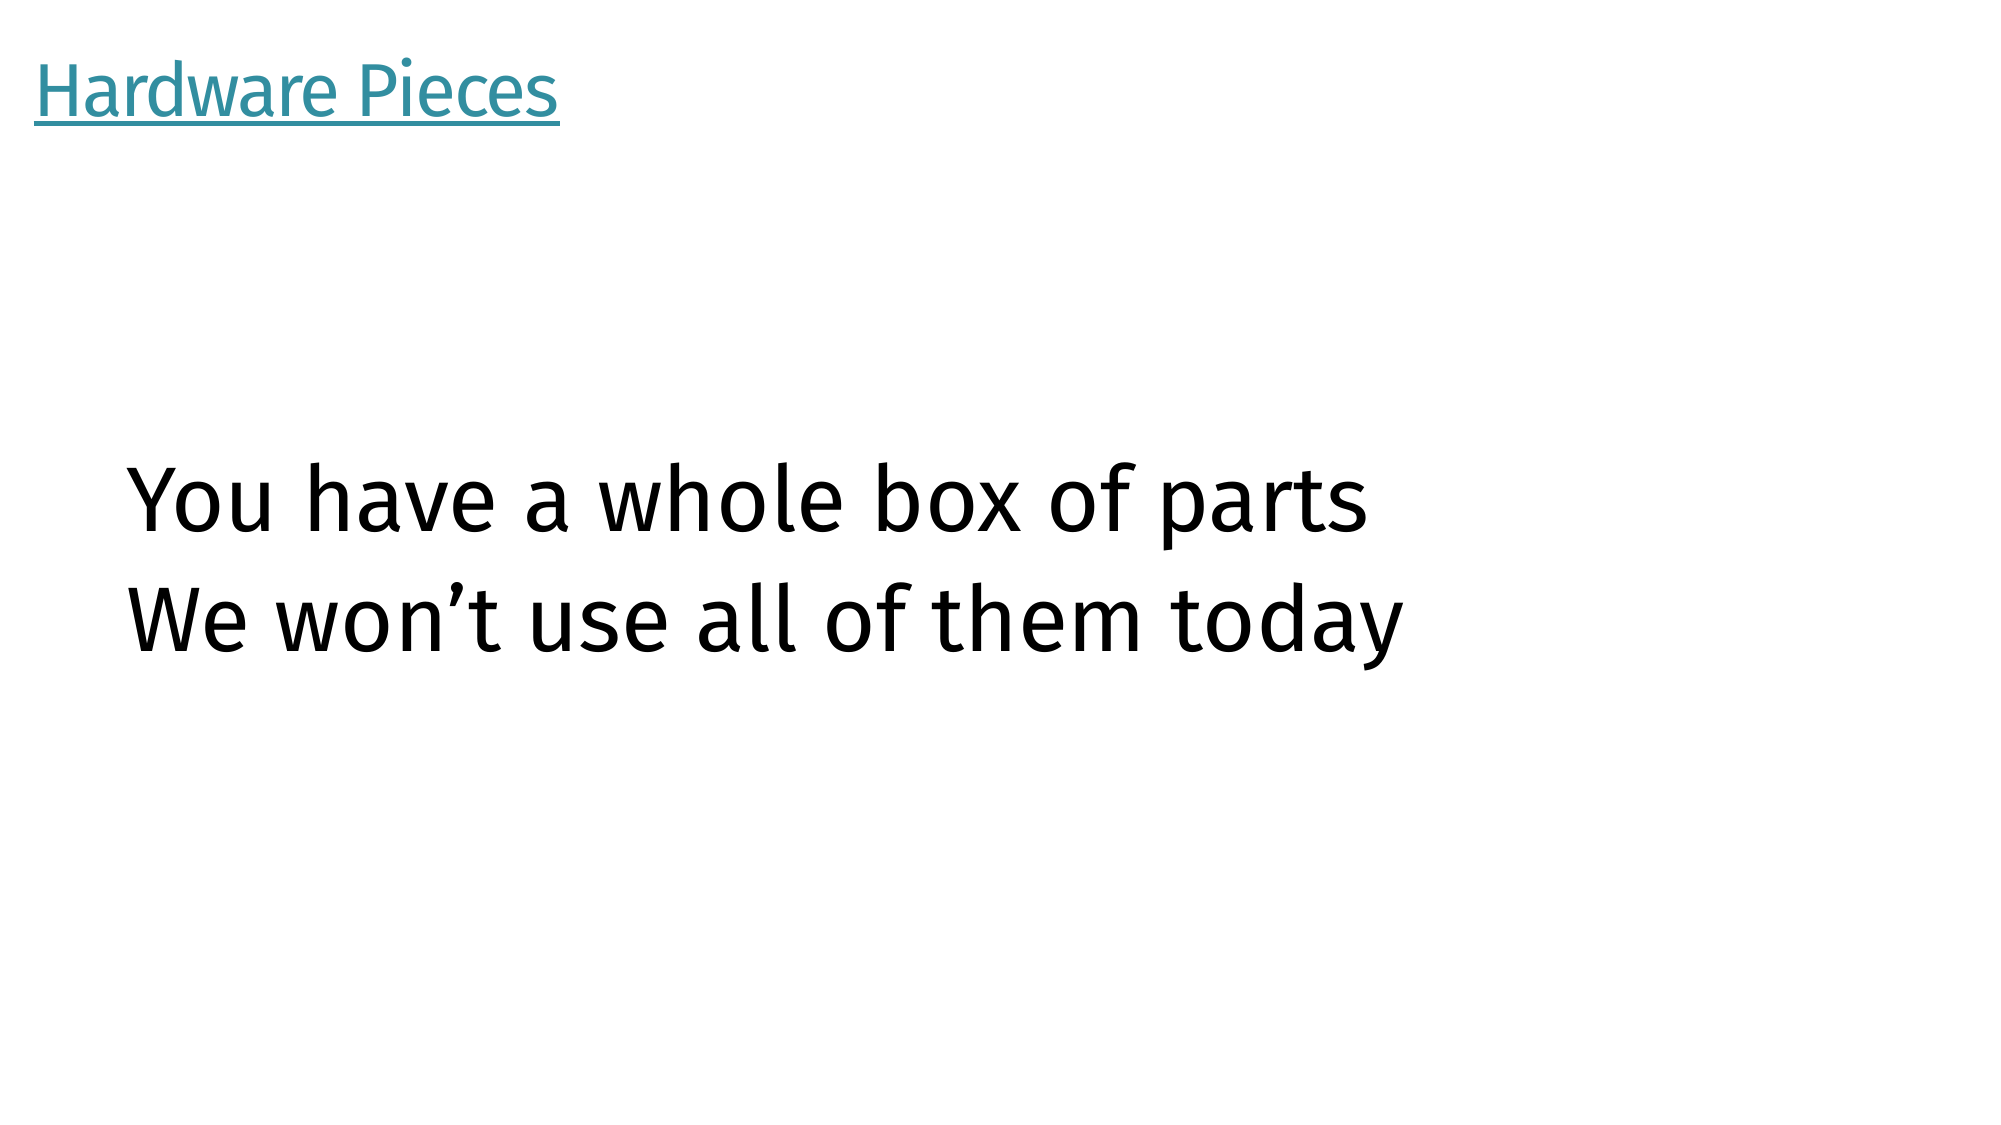

# Hardware Pieces
You have a whole box of parts
We won’t use all of them today